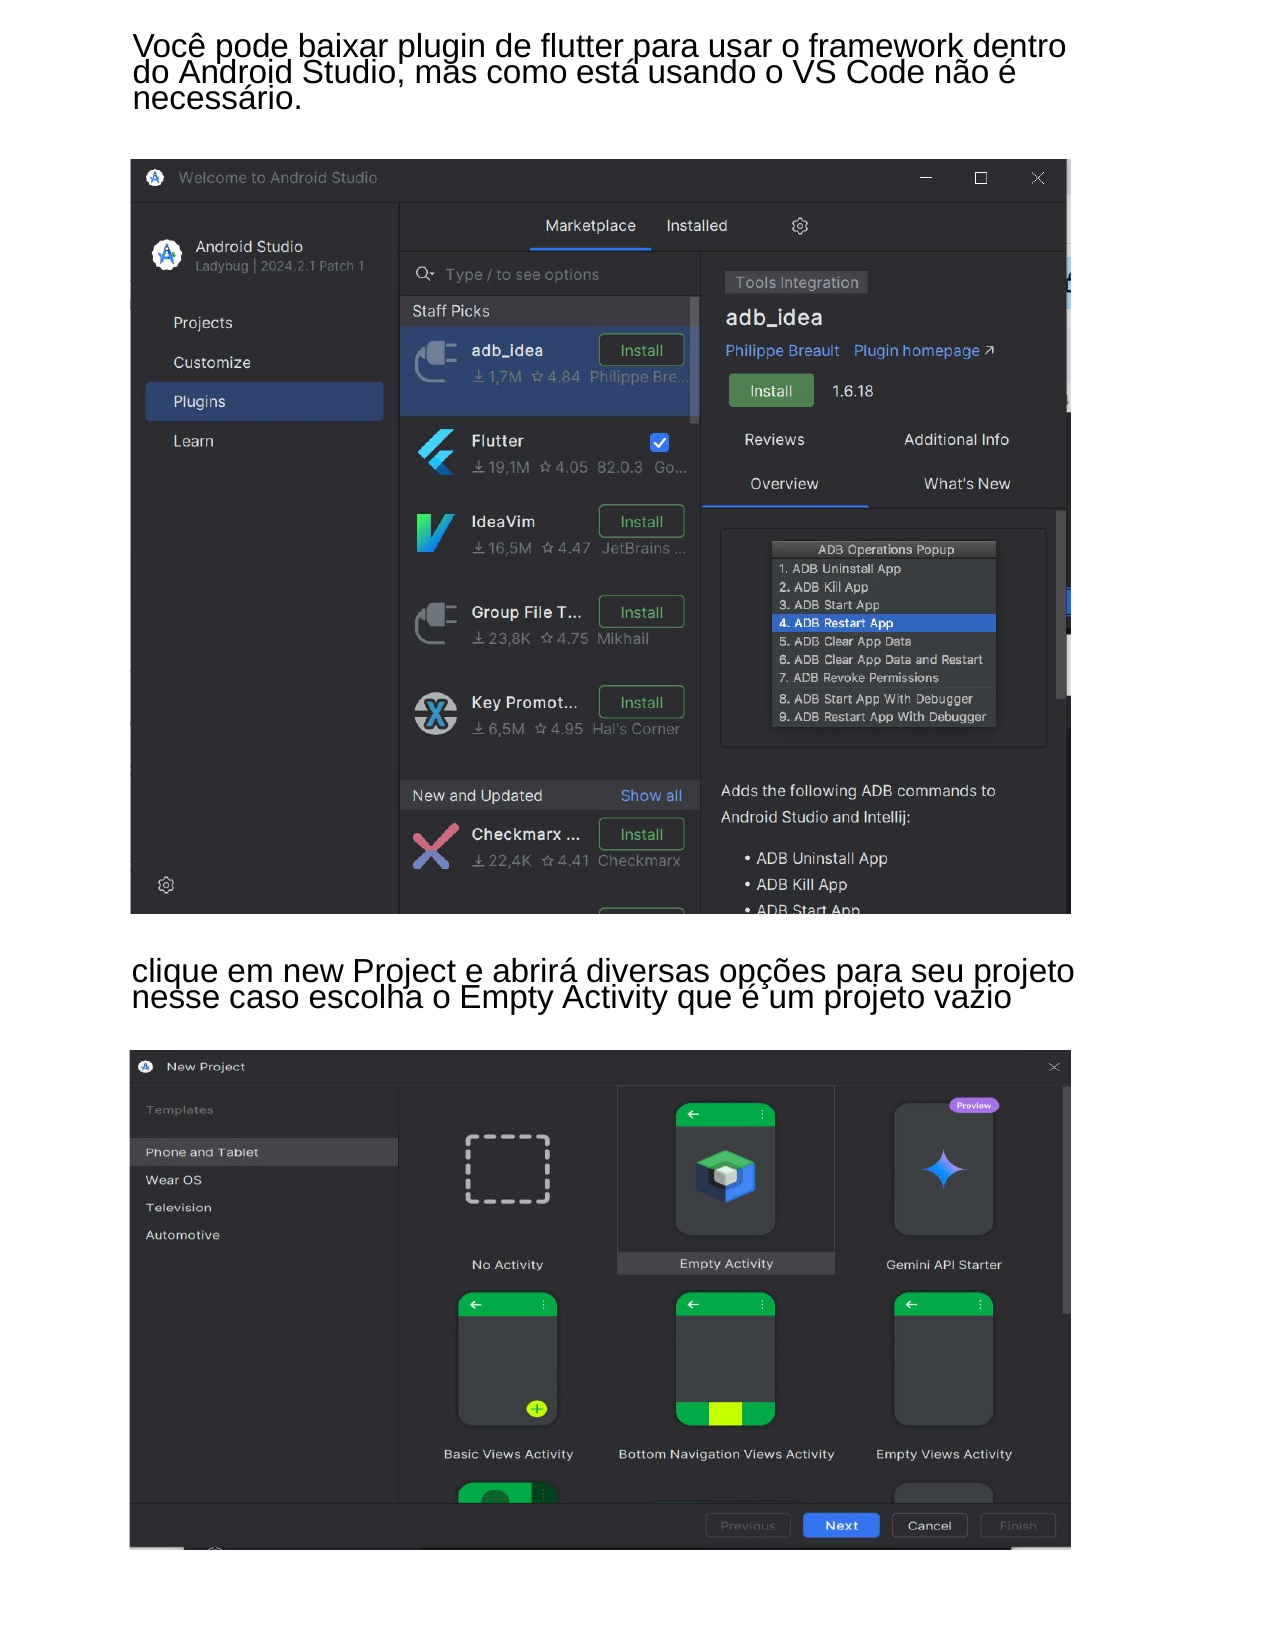

Você pode baixar plugin de flutter para usar o framework dentro do Android Studio, mas como está usando o VS Code não é necessário.

clique em new Project e abrirá diversas opções para seu projeto nesse caso escolha o Empty Activity que é um projeto vazio